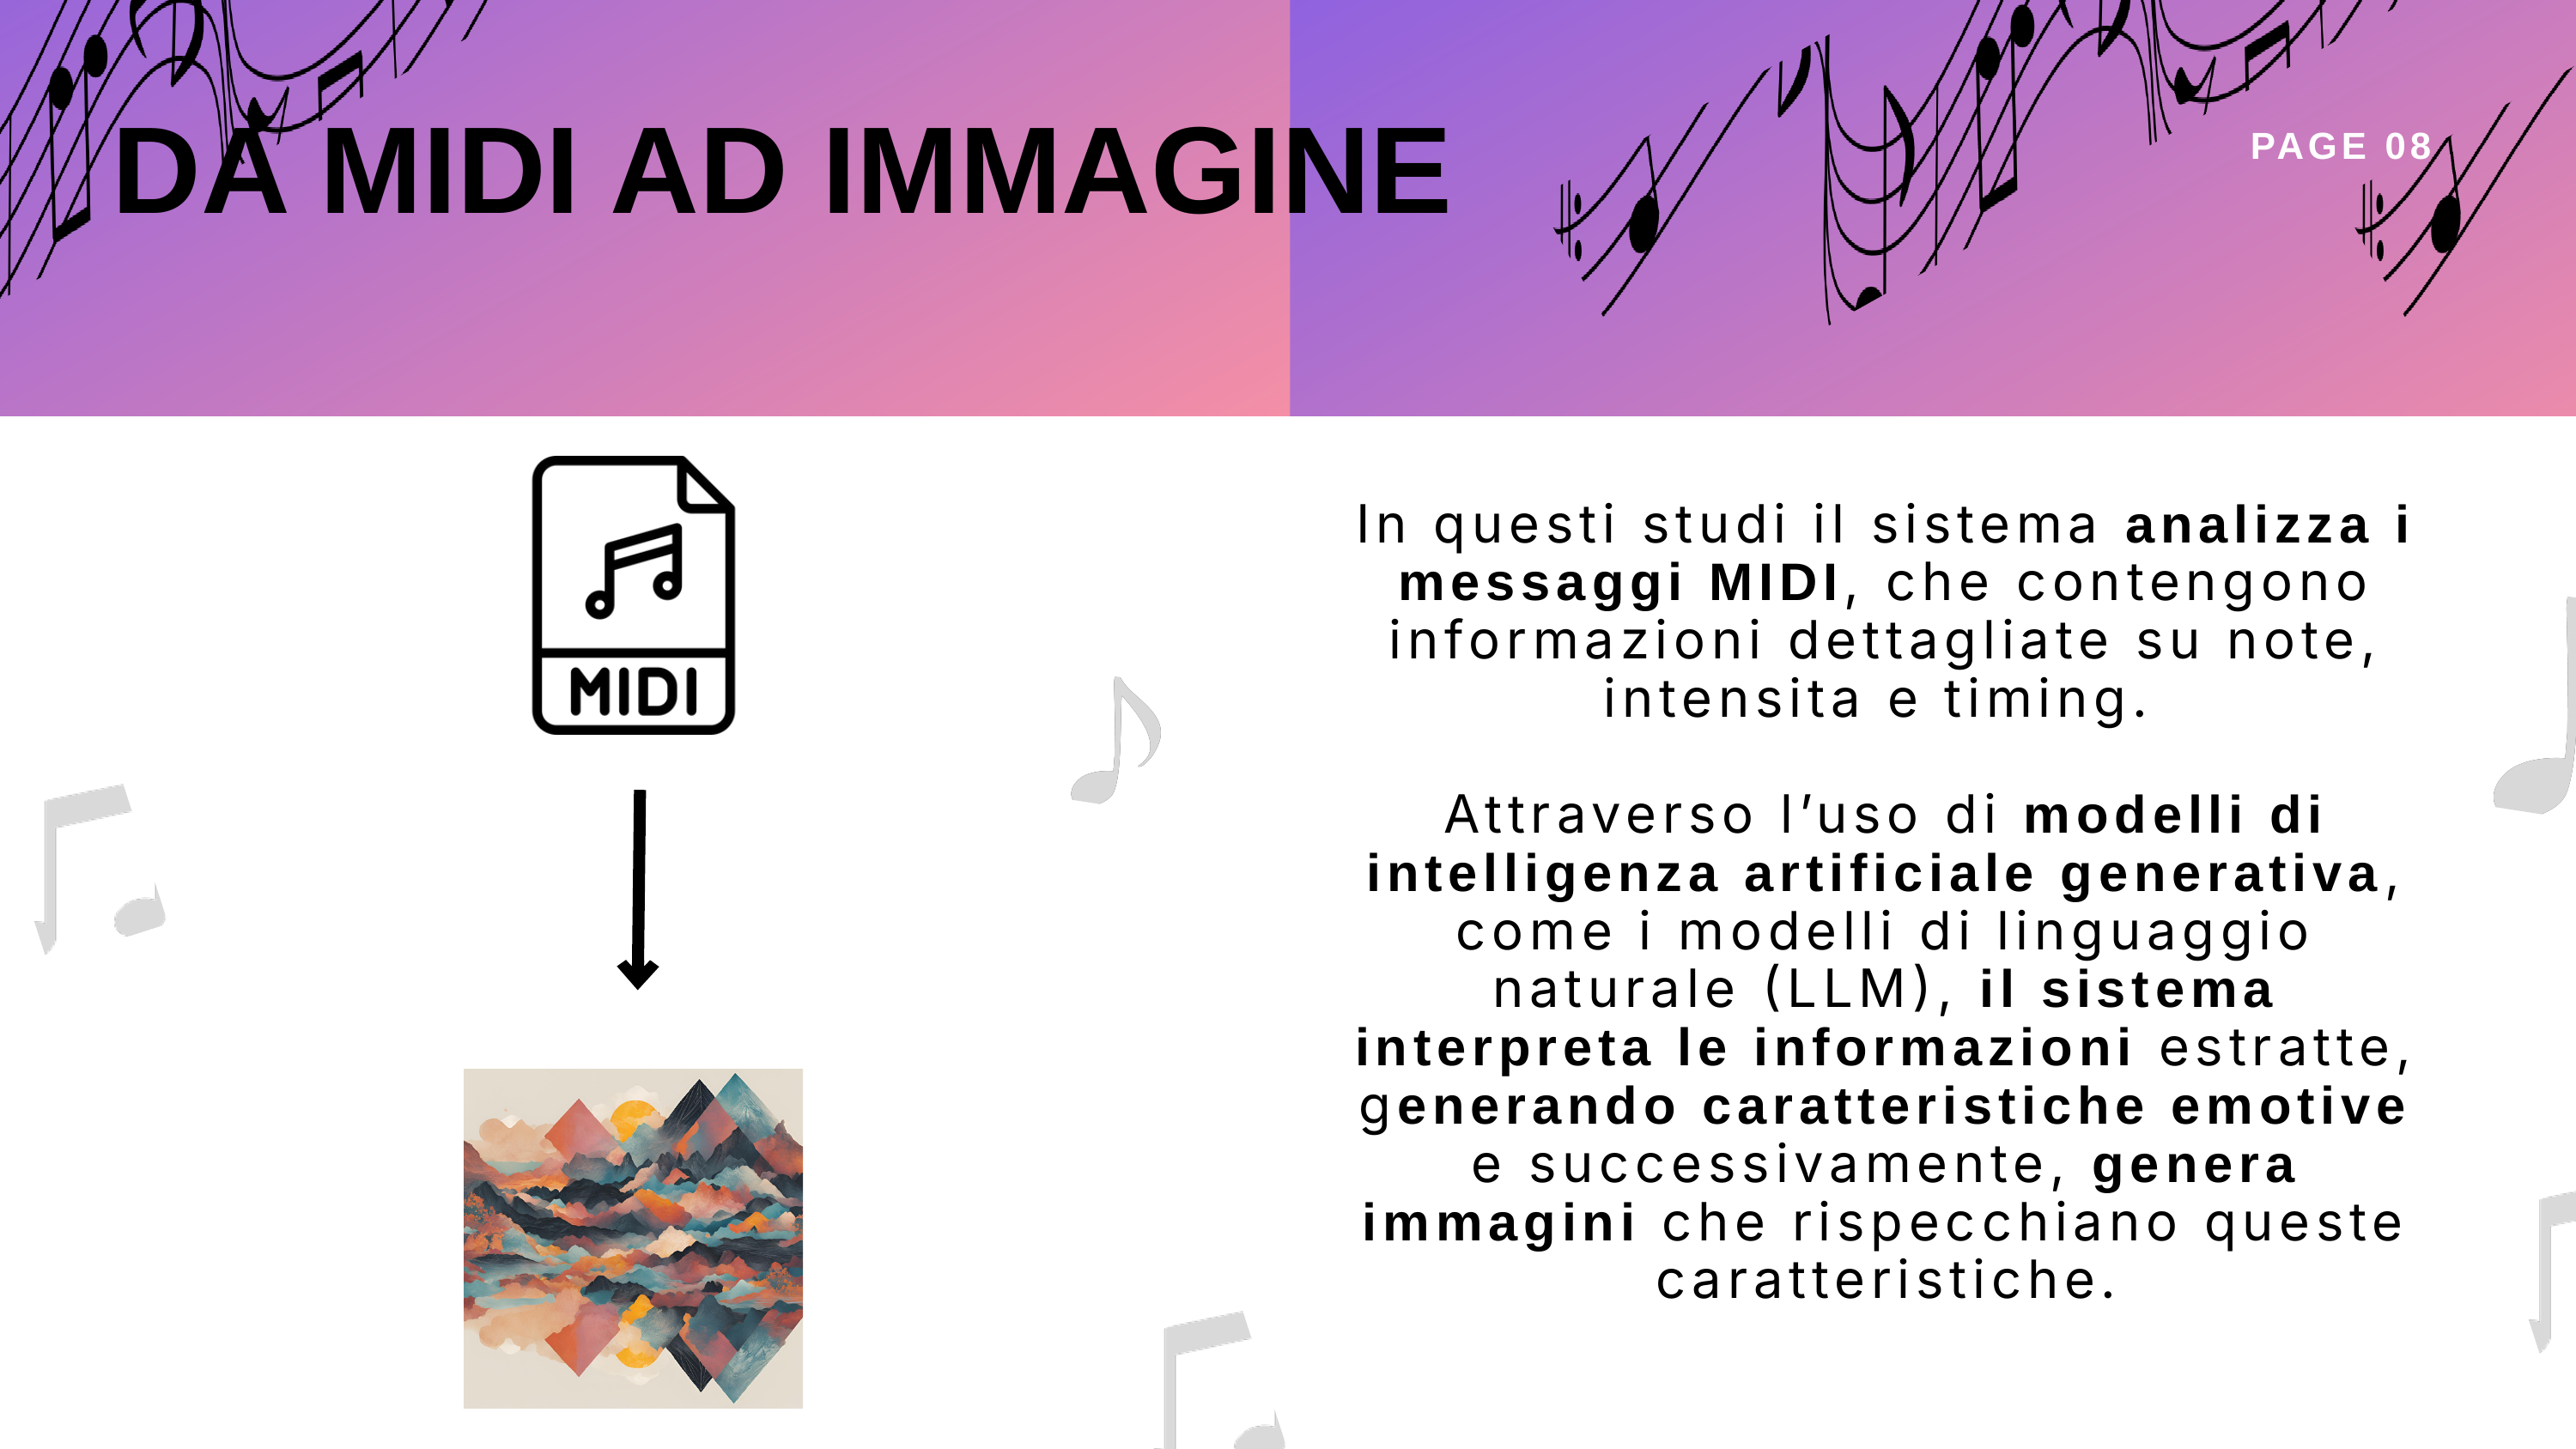

DA MIDI AD IMMAGINE
PAGE 08

In questi studi il sistema analizza i messaggi MIDI, che contengono informazioni dettagliate su note, intensita e timing.

Attraverso l’uso di modelli di intelligenza artificiale generativa, come i modelli di linguaggio naturale (LLM), il sistema interpreta le informazioni estratte, generando caratteristiche emotive e successivamente, genera immagini che rispecchiano queste caratteristiche.